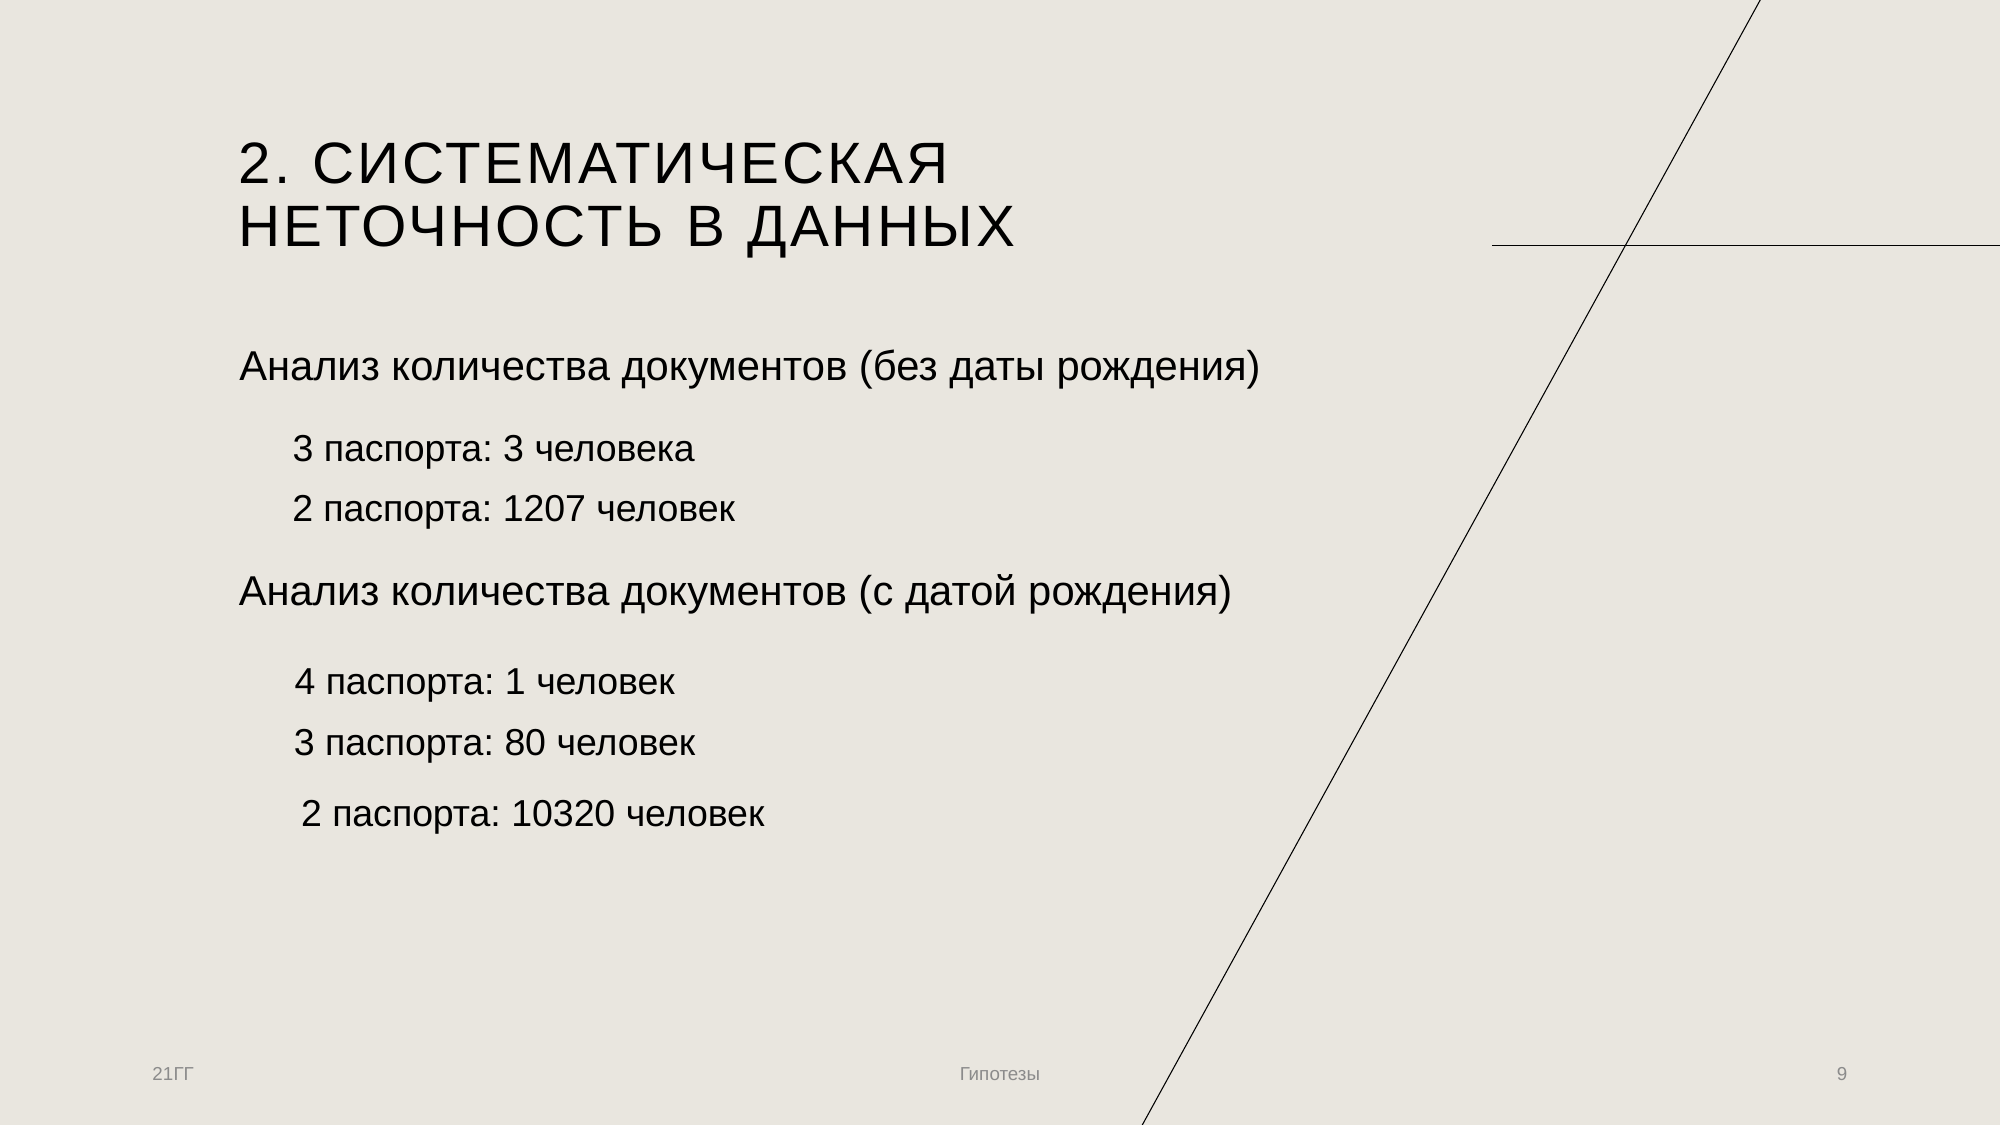

# 2. Систематическая неточность в данных
Анализ количества документов (без даты рождения)
3 паспорта: 3 человека
2 паспорта: 1207 человек
Анализ количества документов (с датой рождения)
4 паспорта: 1 человек
3 паспорта: 80 человек
2 паспорта: 10320 человек
21ГГ
Гипотезы
9